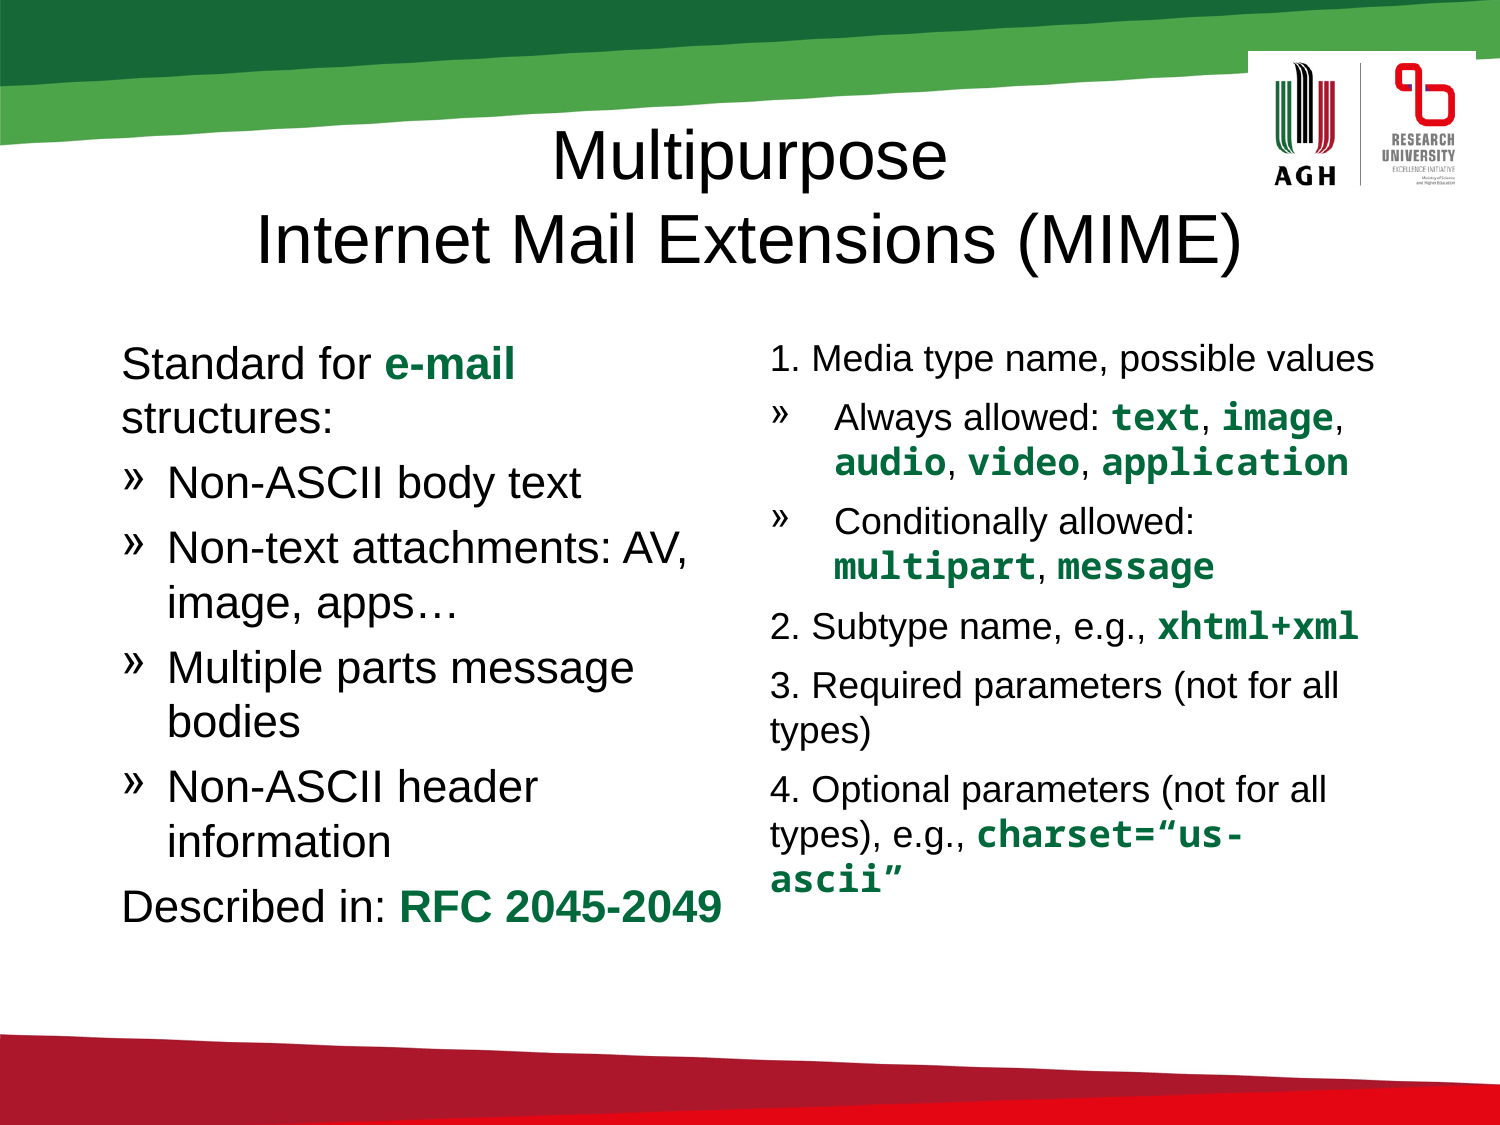

# Multipurpose Internet Mail Extensions (MIME)
Standard for e-mail structures:
Non-ASCII body text
Non-text attachments: AV, image, apps…
Multiple parts message bodies
Non-ASCII header information
Described in: RFC 2045-2049

1. Media type name, possible values
Always allowed: text, image, audio, video, application
Conditionally allowed: multipart, message
2. Subtype name, e.g., xhtml+xml
3. Required parameters (not for all types)
4. Optional parameters (not for all types), e.g., charset=“us-ascii”